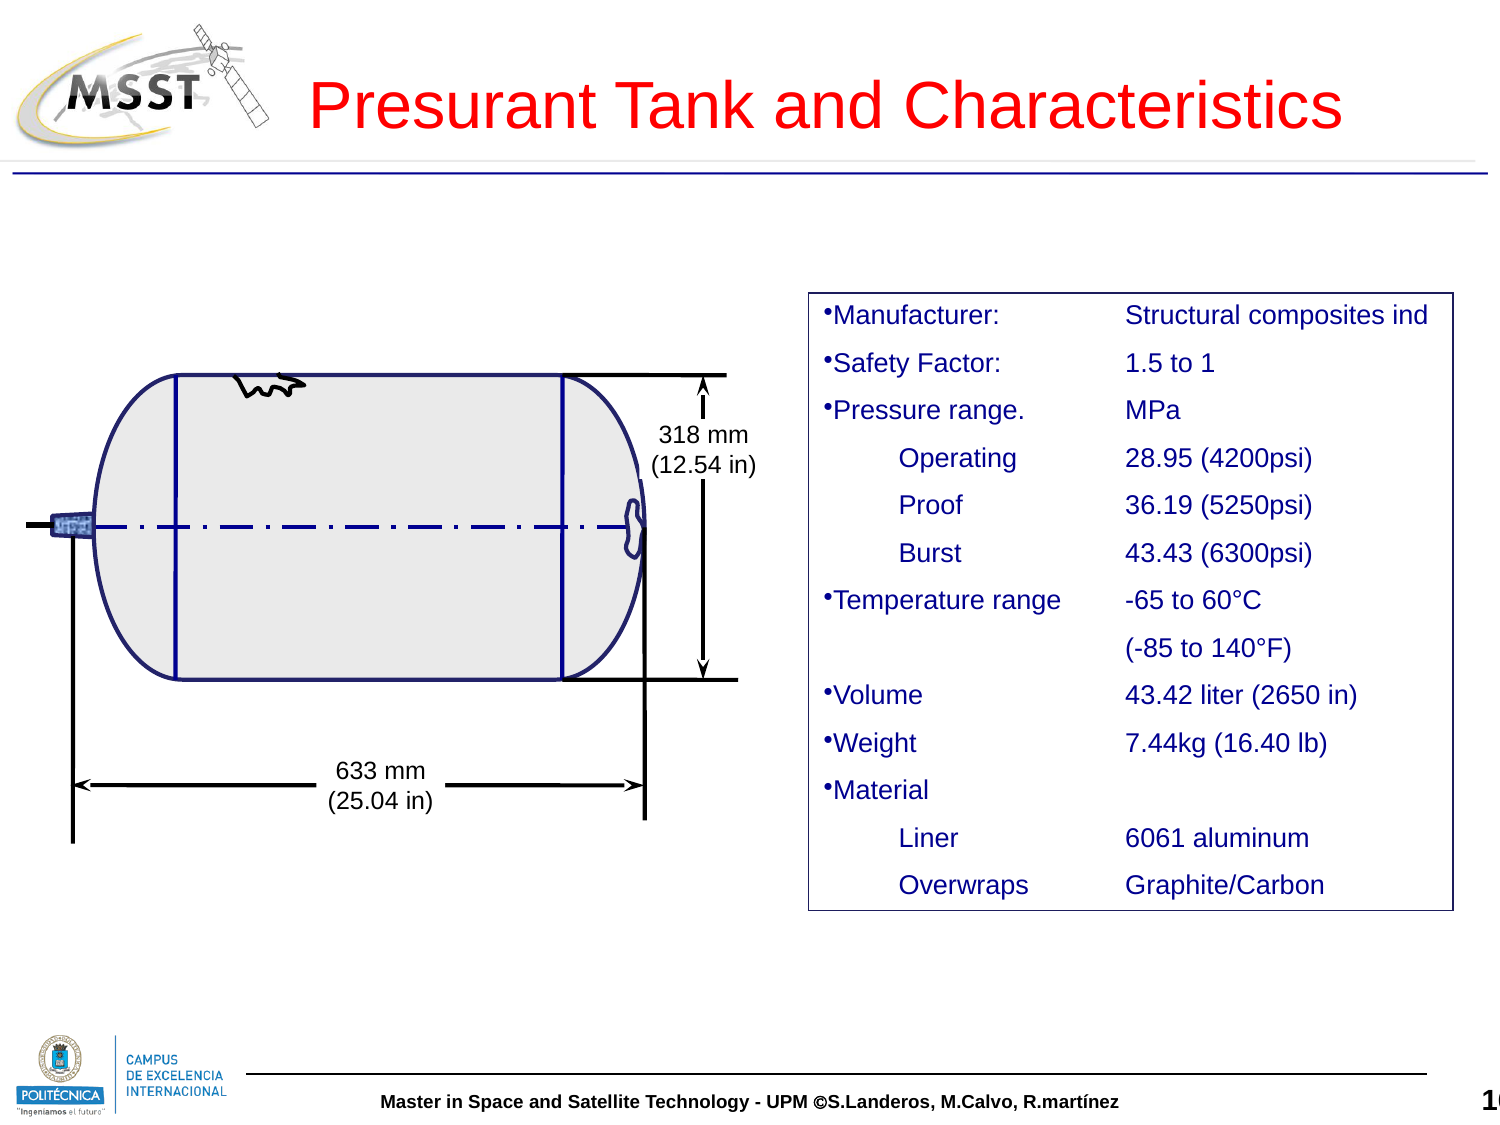

Presurant Tank and Characteristics
| Manufacturer: | Structural composites ind |
| --- | --- |
| Safety Factor: | 1.5 to 1 |
| Pressure range. | MPa |
| Operating | 28.95 (4200psi) |
| Proof | 36.19 (5250psi) |
| Burst | 43.43 (6300psi) |
| Temperature range | -65 to 60°C |
|  | (-85 to 140°F) |
| Volume | 43.42 liter (2650 in) |
| Weight | 7.44kg (16.40 lb) |
| Material |  |
| Liner | 6061 aluminum |
| Overwraps | Graphite/Carbon |

318 mm
(12.54 in)

633 mm
(25.04 in)